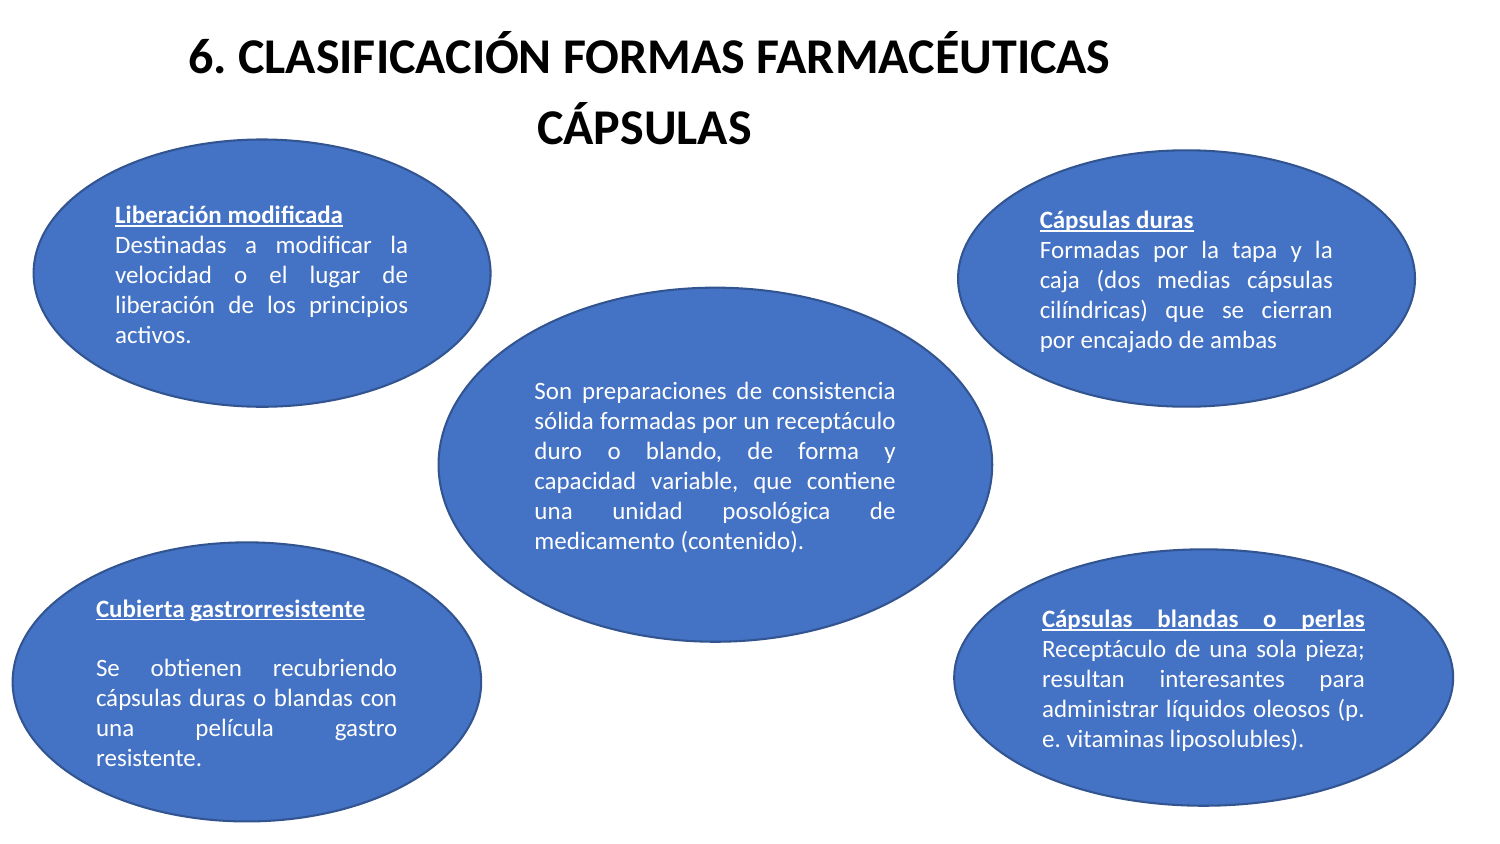

6. CLASIFICACIÓN FORMAS FARMACÉUTICAS
CÁPSULAS
Liberación modificada
Destinadas a modificar la velocidad o el lugar de liberación de los principios activos.
Cápsulas duras
Formadas por la tapa y la caja (dos medias cápsulas cilíndricas) que se cierran por encajado de ambas
Son preparaciones de consistencia sólida formadas por un receptáculo duro o blando, de forma y capacidad variable, que contiene una unidad posológica de medicamento (contenido).
Cubierta gastrorresistente

Se obtienen recubriendo cápsulas duras o blandas con una película gastro resistente.
Cápsulas blandas o perlas Receptáculo de una sola pieza; resultan interesantes para administrar líquidos oleosos (p. e. vitaminas liposolubles).